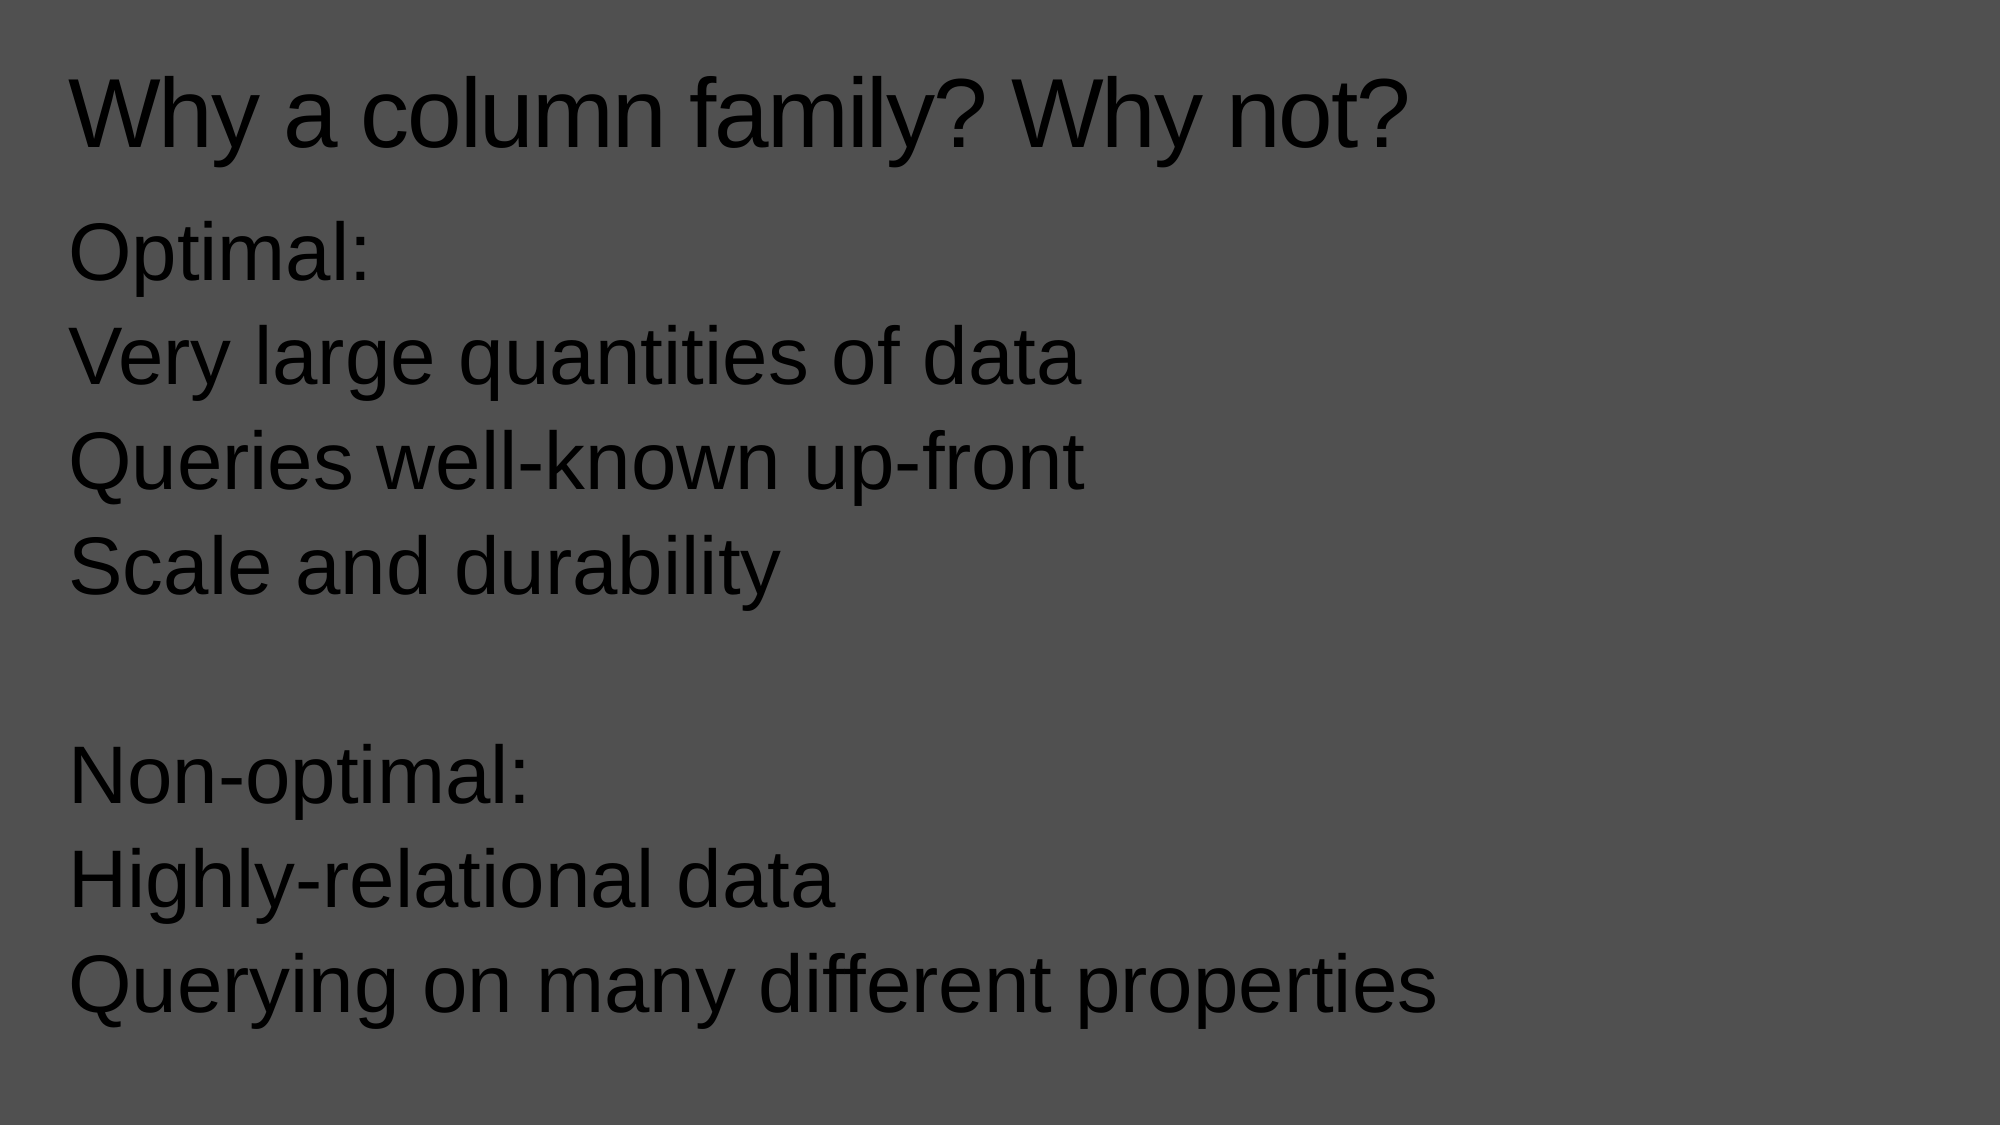

# Why a column family? Why not?
Optimal:
Very large quantities of data
Queries well-known up-front
Scale and durability

Non-optimal:
Highly-relational data
Querying on many different properties